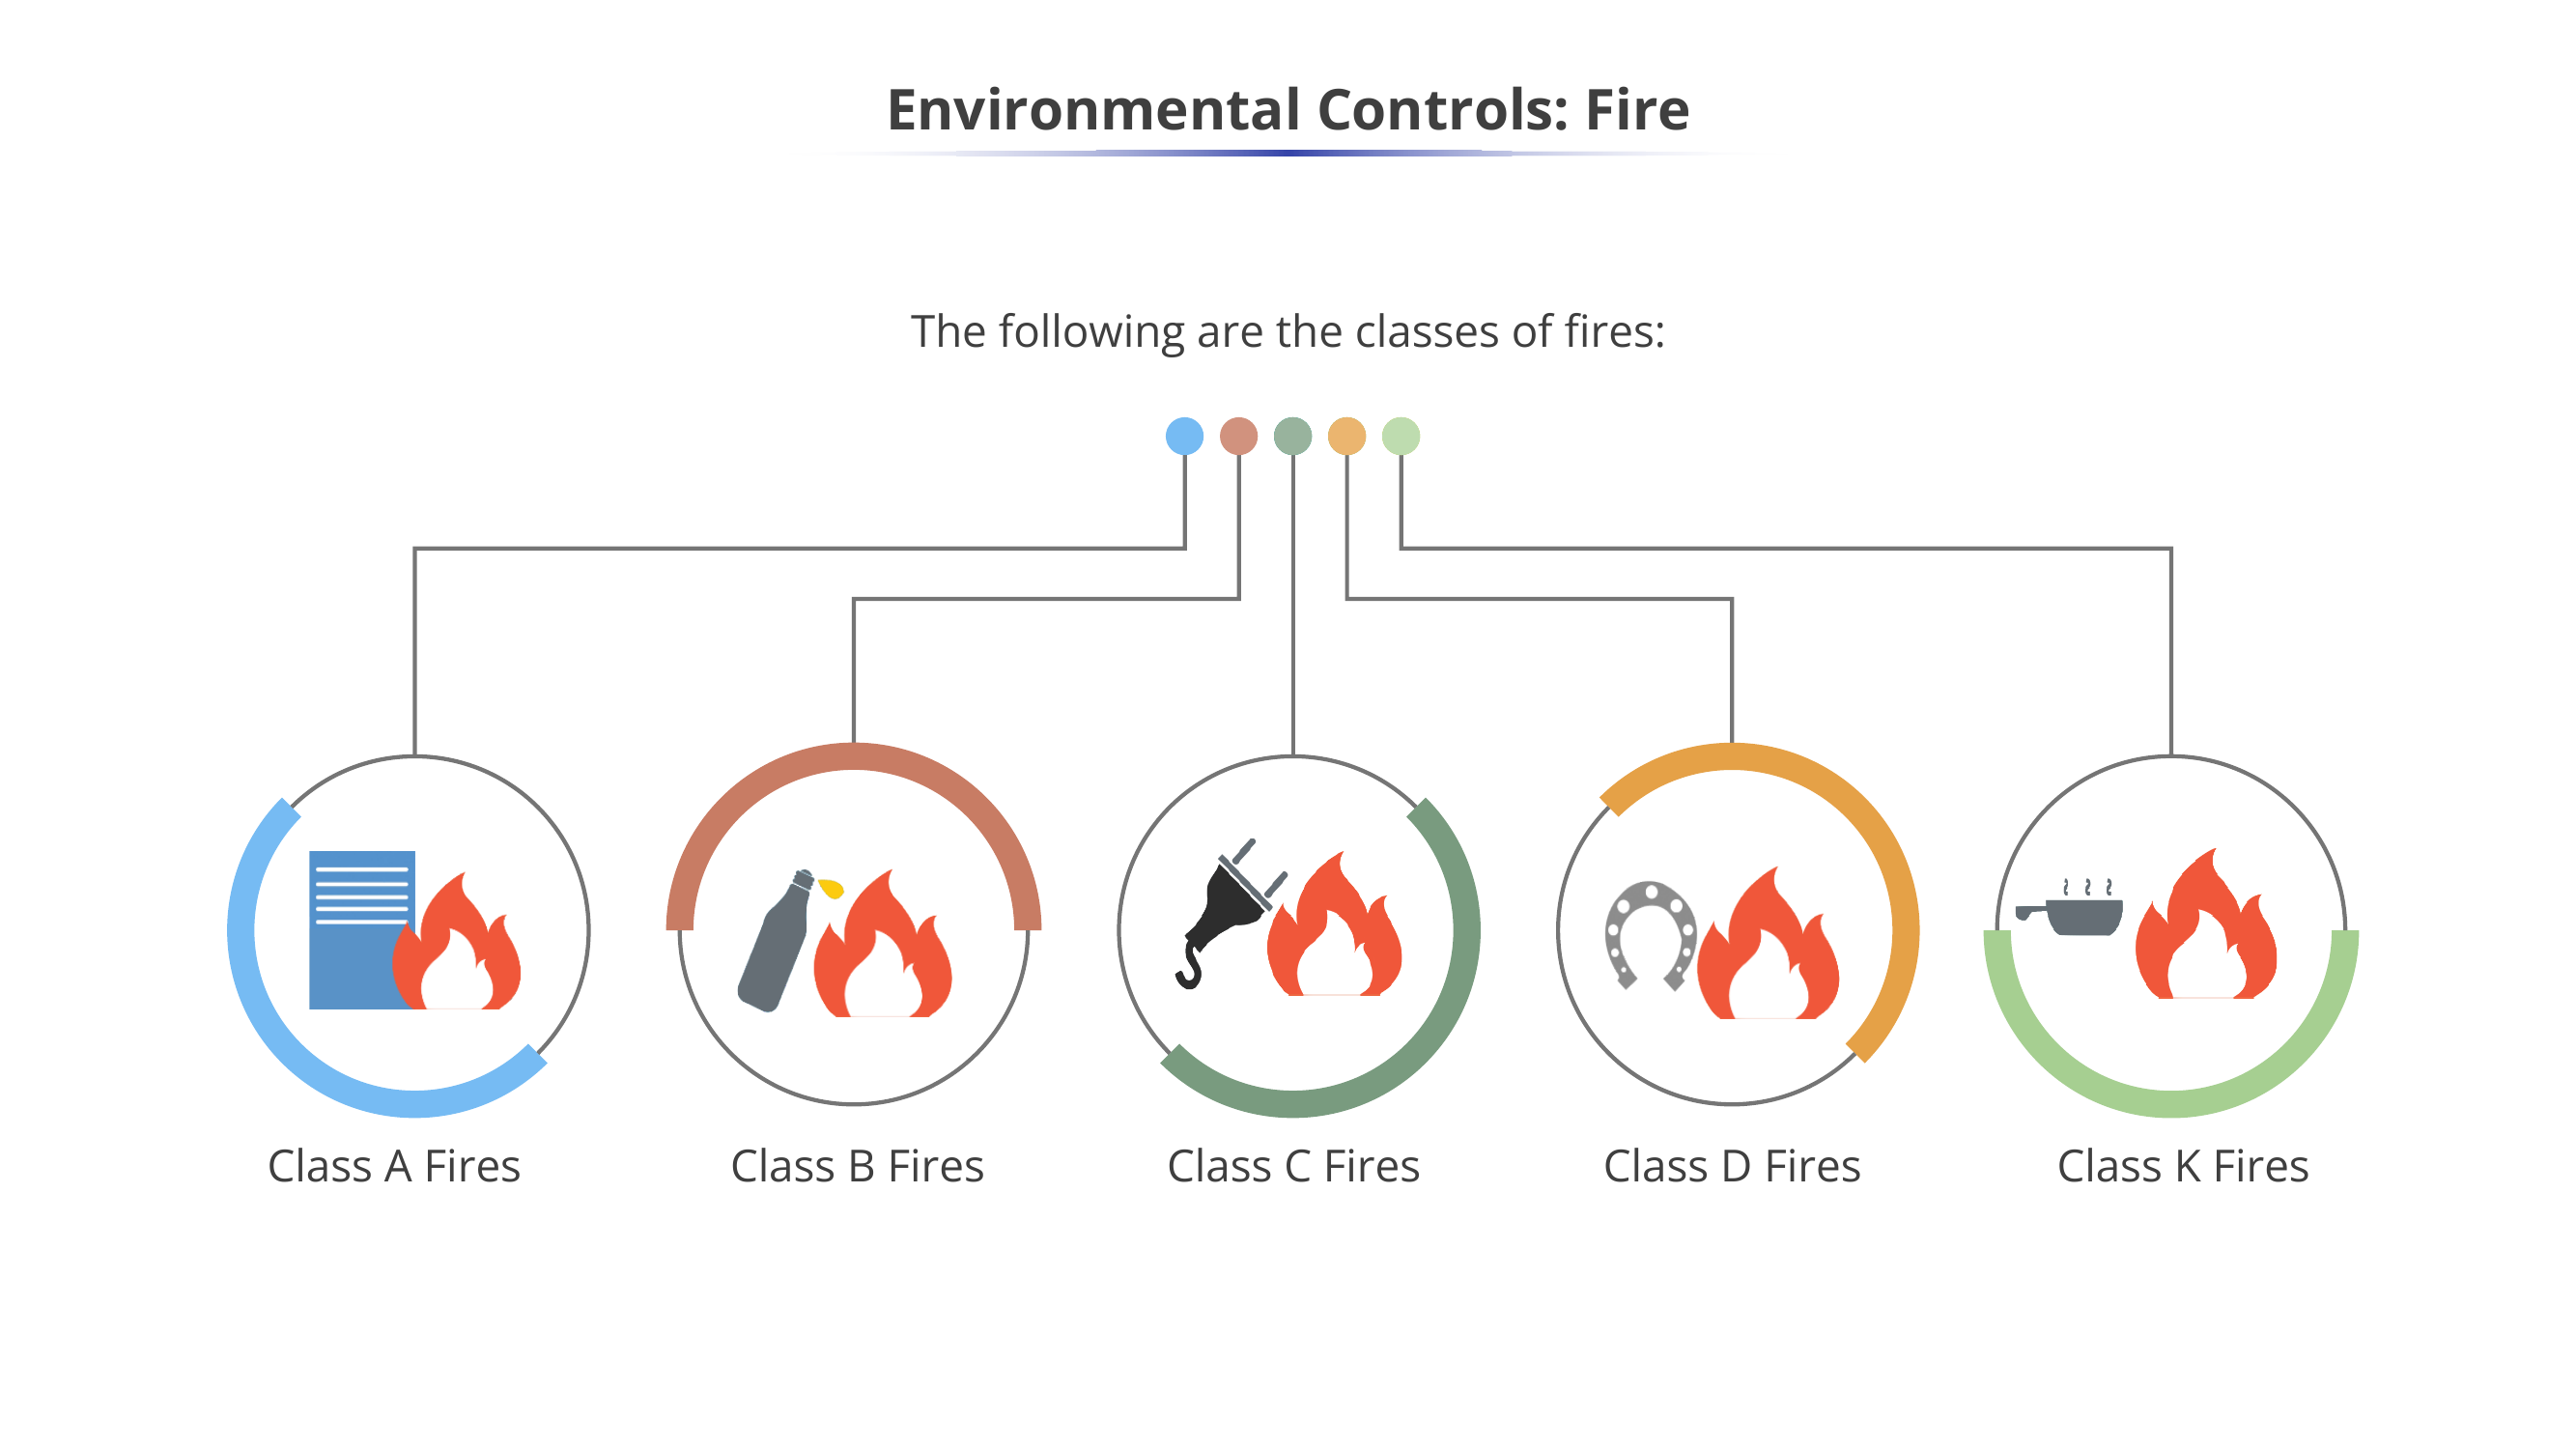

# Environmental Controls: Fire

The following are the classes of fires:

Class A Fires
Class B Fires
Class C Fires
Class D Fires
Class K Fires